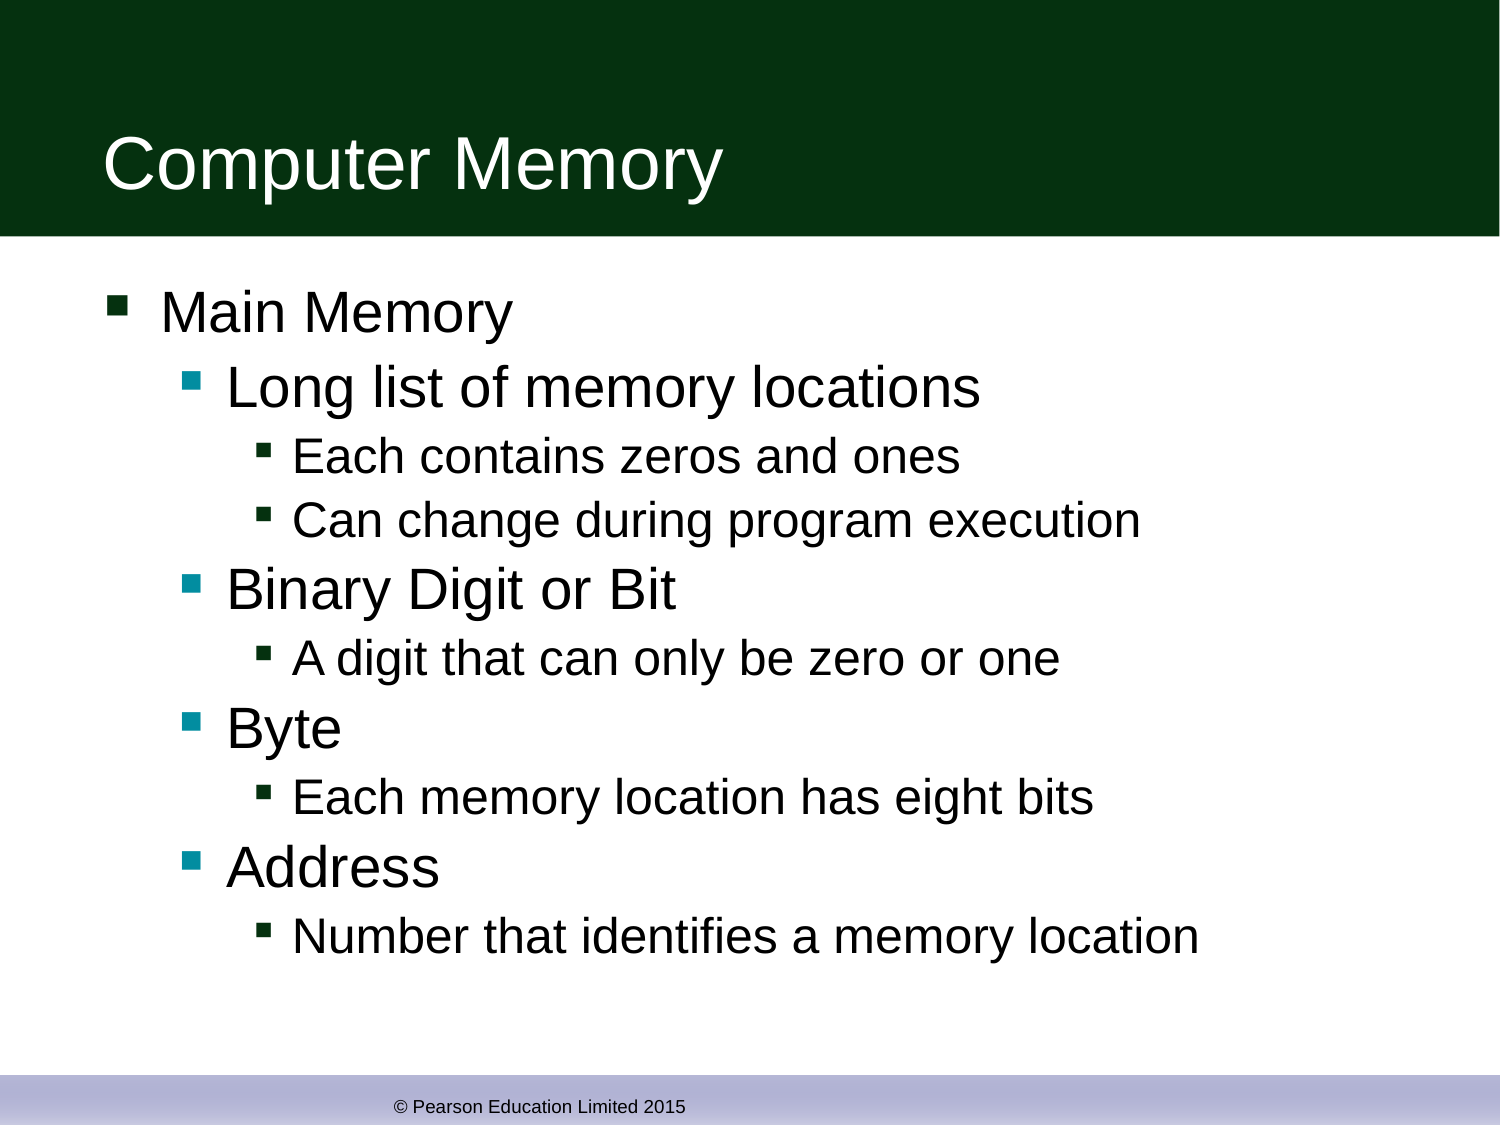

# Computer Memory
Main Memory
Long list of memory locations
Each contains zeros and ones
Can change during program execution
Binary Digit or Bit
A digit that can only be zero or one
Byte
Each memory location has eight bits
Address
Number that identifies a memory location